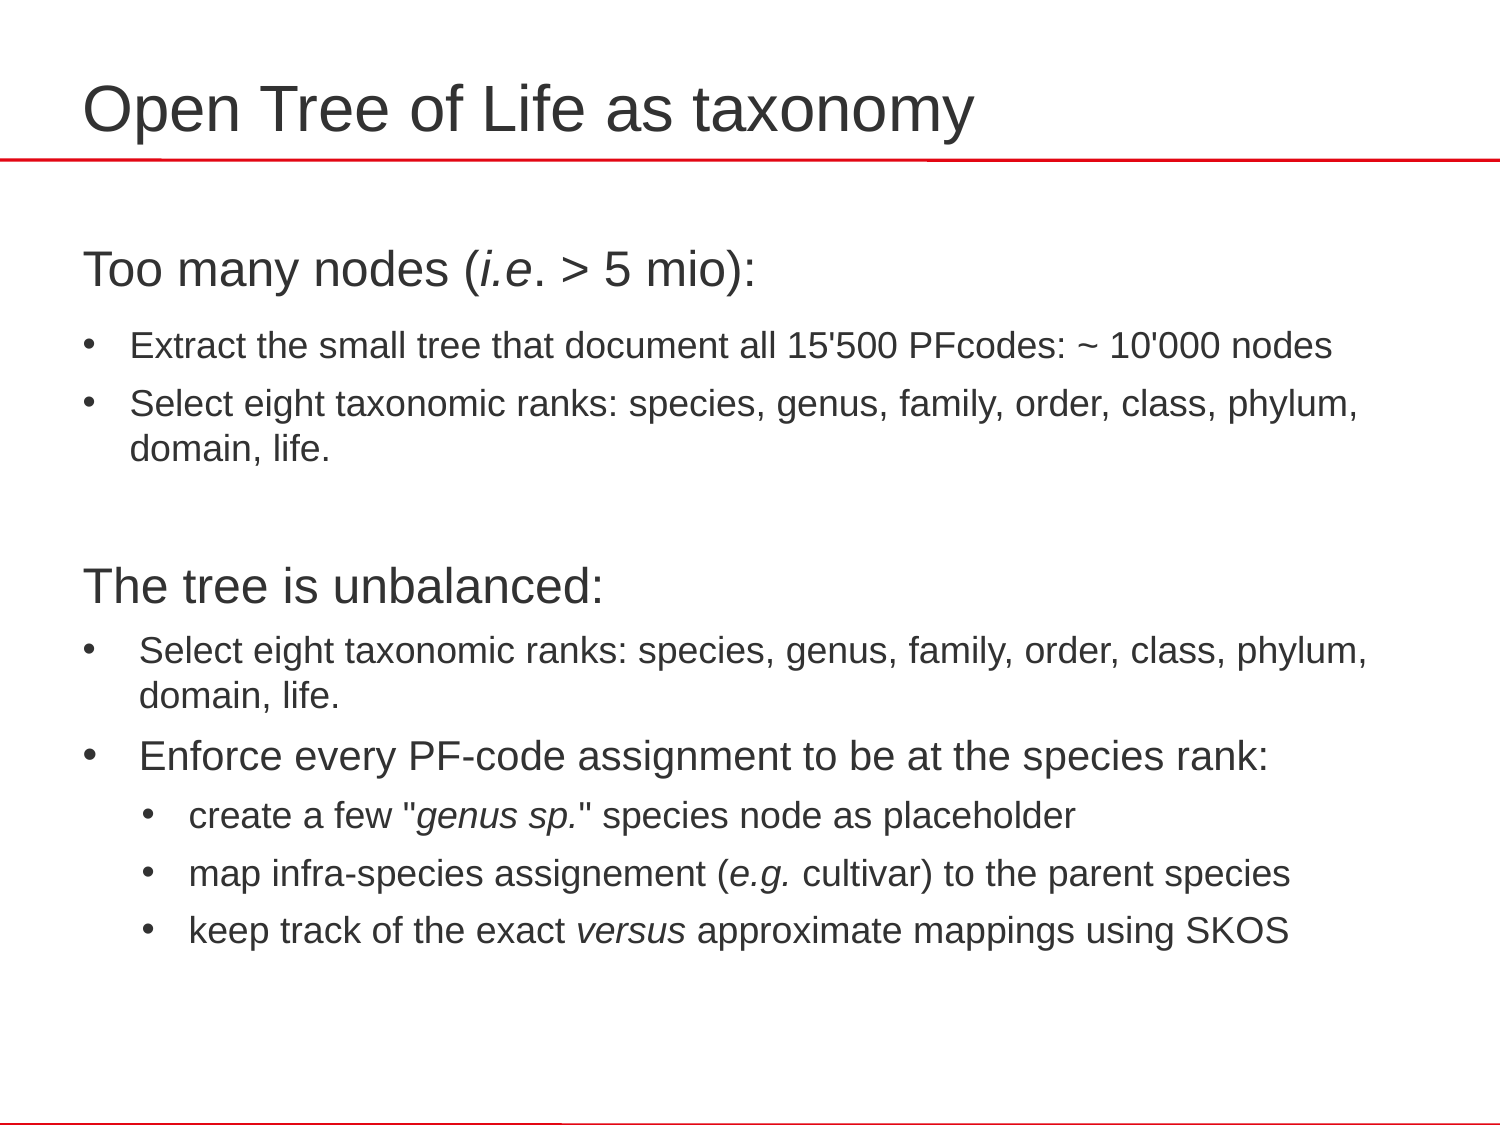

# Open Tree of Life as taxonomy
Too many nodes (i.e. > 5 mio):
Extract the small tree that document all 15'500 PFcodes: ~ 10'000 nodes
Select eight taxonomic ranks: species, genus, family, order, class, phylum, domain, life.

The tree is unbalanced:
Select eight taxonomic ranks: species, genus, family, order, class, phylum, domain, life.
Enforce every PF-code assignment to be at the species rank:
create a few "genus sp." species node as placeholder
map infra-species assignement (e.g. cultivar) to the parent species
keep track of the exact versus approximate mappings using SKOS